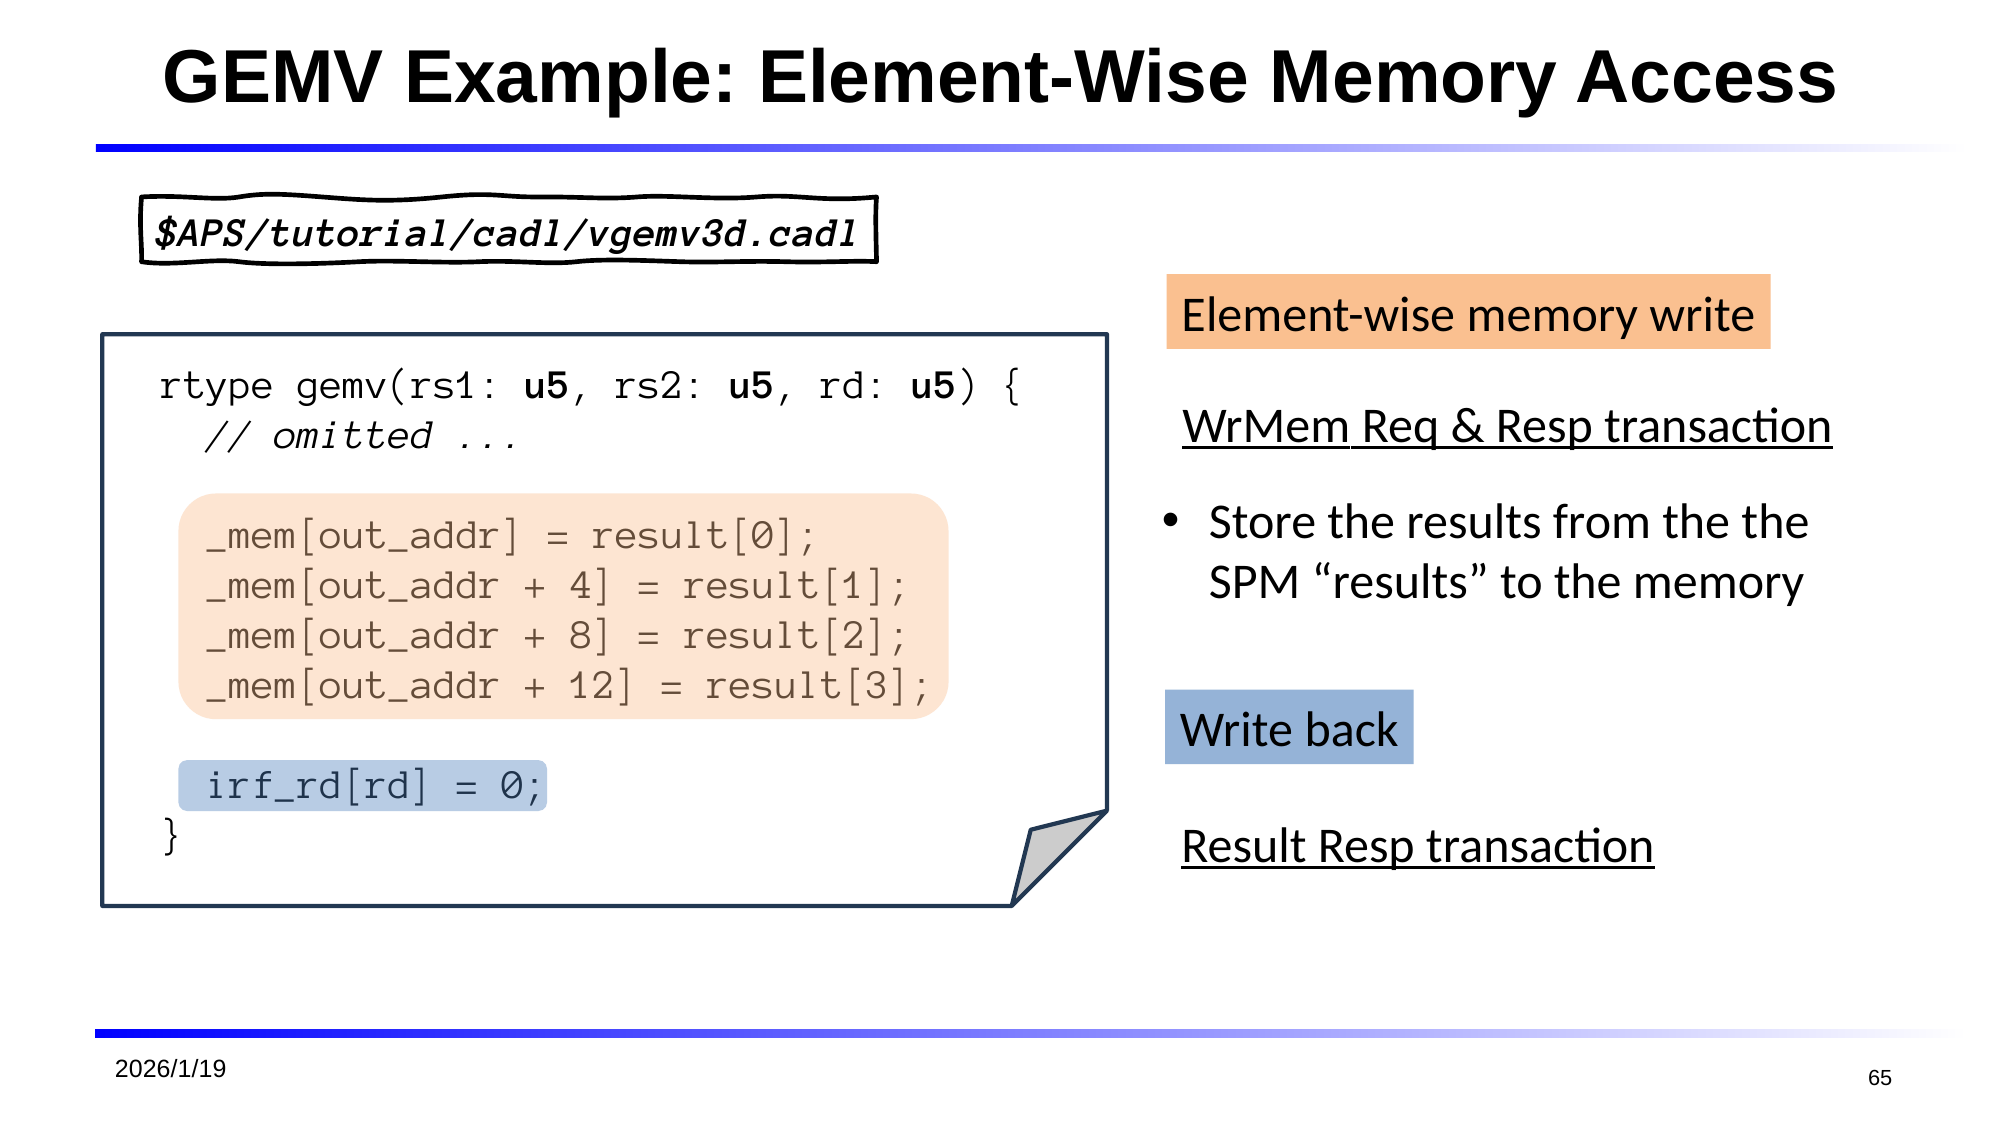

# GEMV Example: Element-Wise Memory Access
$APS/tutorial/cadl/vgemv3d.cadl
Element-wise memory write

rtype gemv(rs1: u5, rs2: u5, rd: u5) {
  // omitted ...

  _mem[out_addr] = result[0];
  _mem[out_addr + 4] = result[1];
  _mem[out_addr + 8] = result[2];
  _mem[out_addr + 12] = result[3];

  irf_rd[rd] = 0;
}
WrMem Req & Resp transaction
Store the results from the the SPM “results” to the memory

Write back

Result Resp transaction
2026/1/19
65